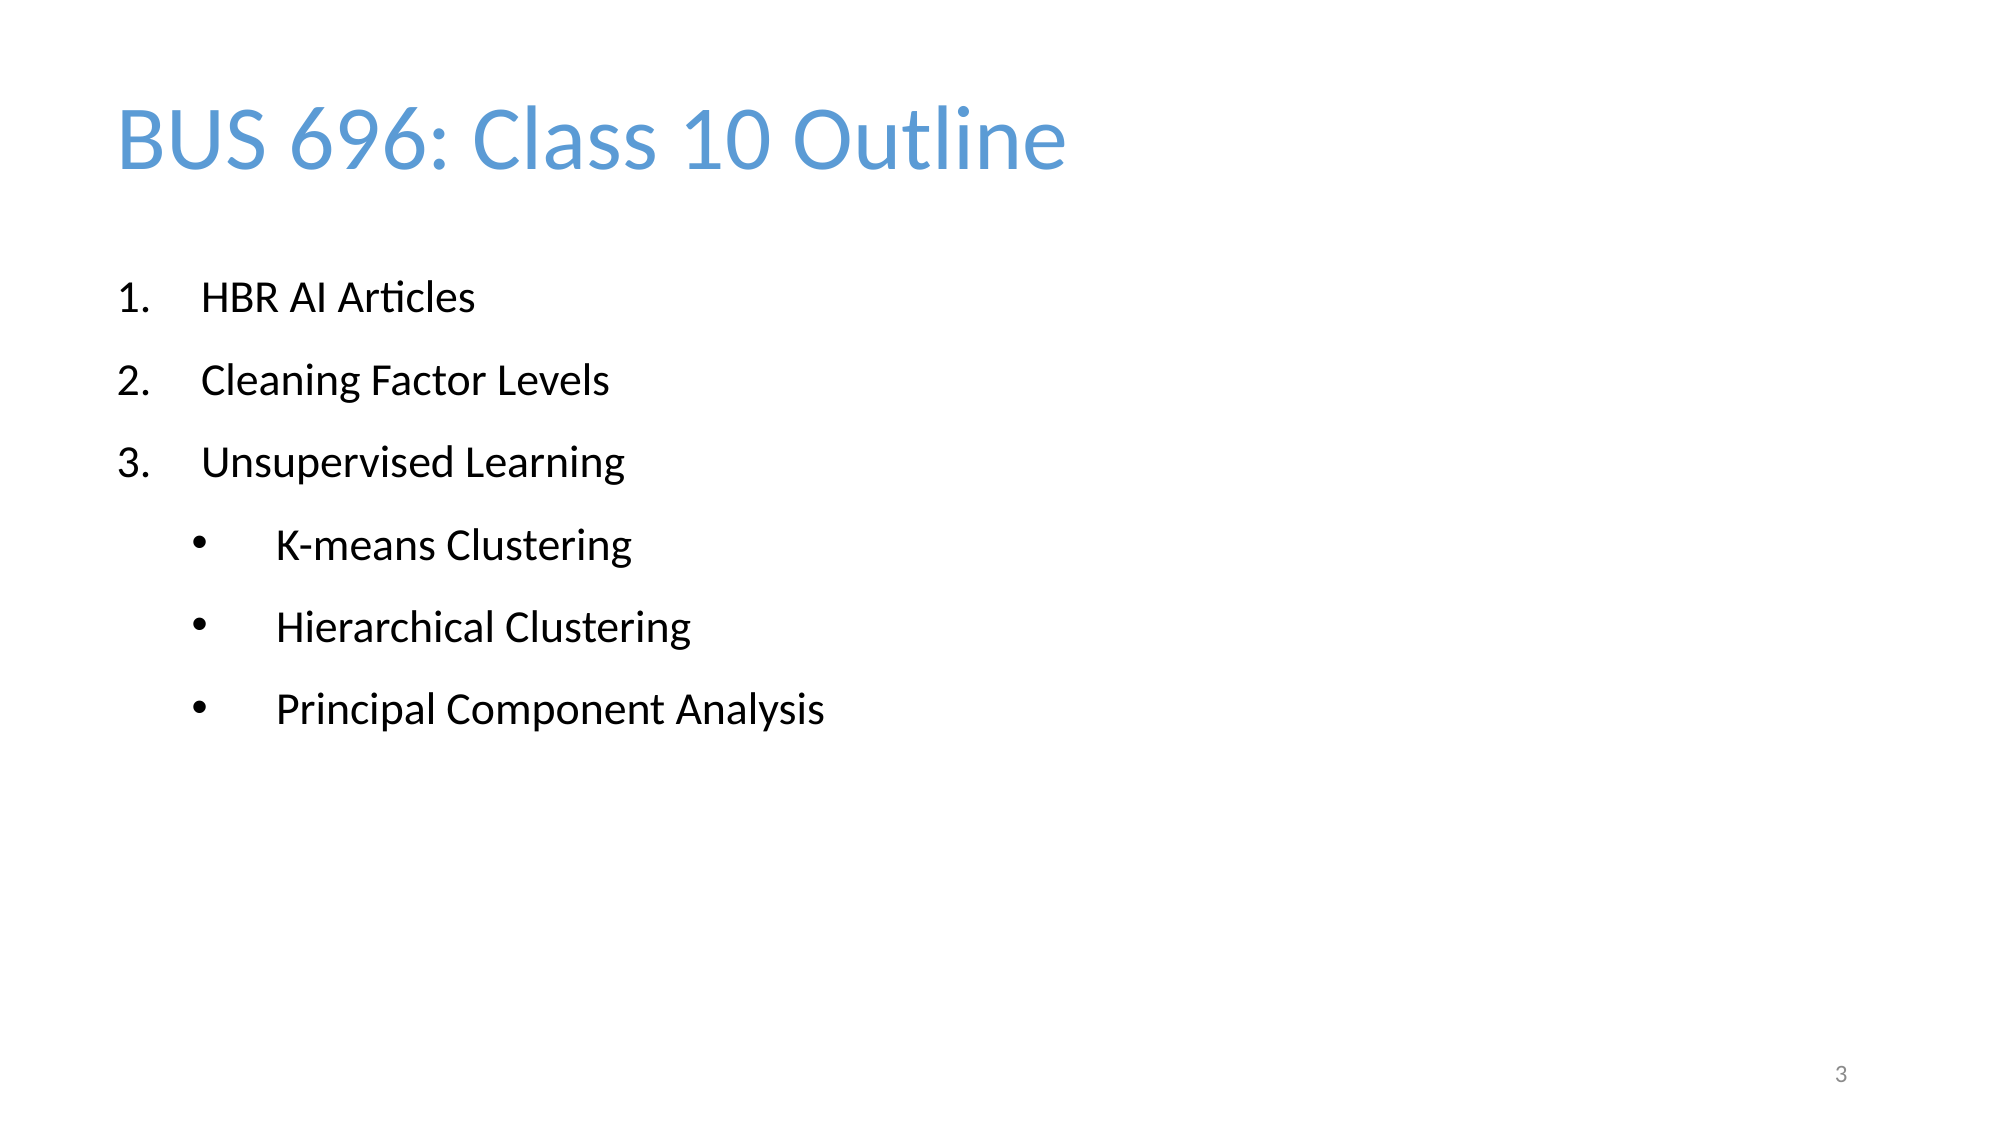

BUS 696: Class 10 Outline
HBR AI Articles
Cleaning Factor Levels
Unsupervised Learning
K-means Clustering
Hierarchical Clustering
Principal Component Analysis

3